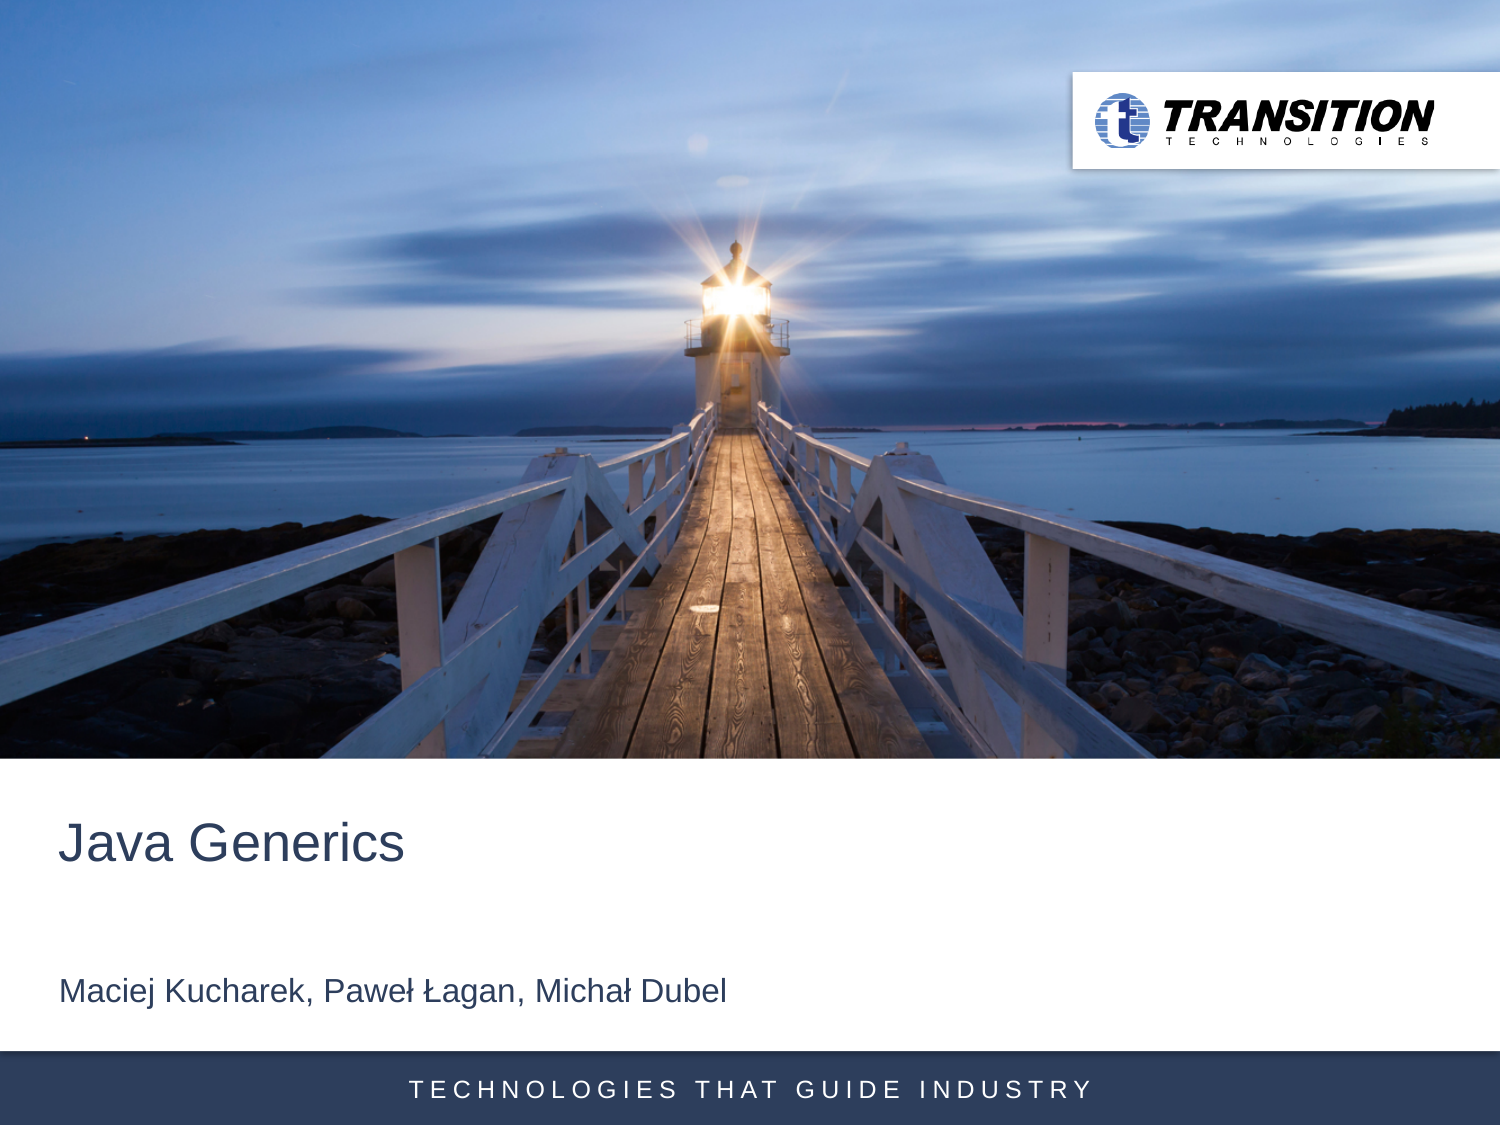

# Java Generics
Maciej Kucharek, Paweł Łagan, Michał Dubel